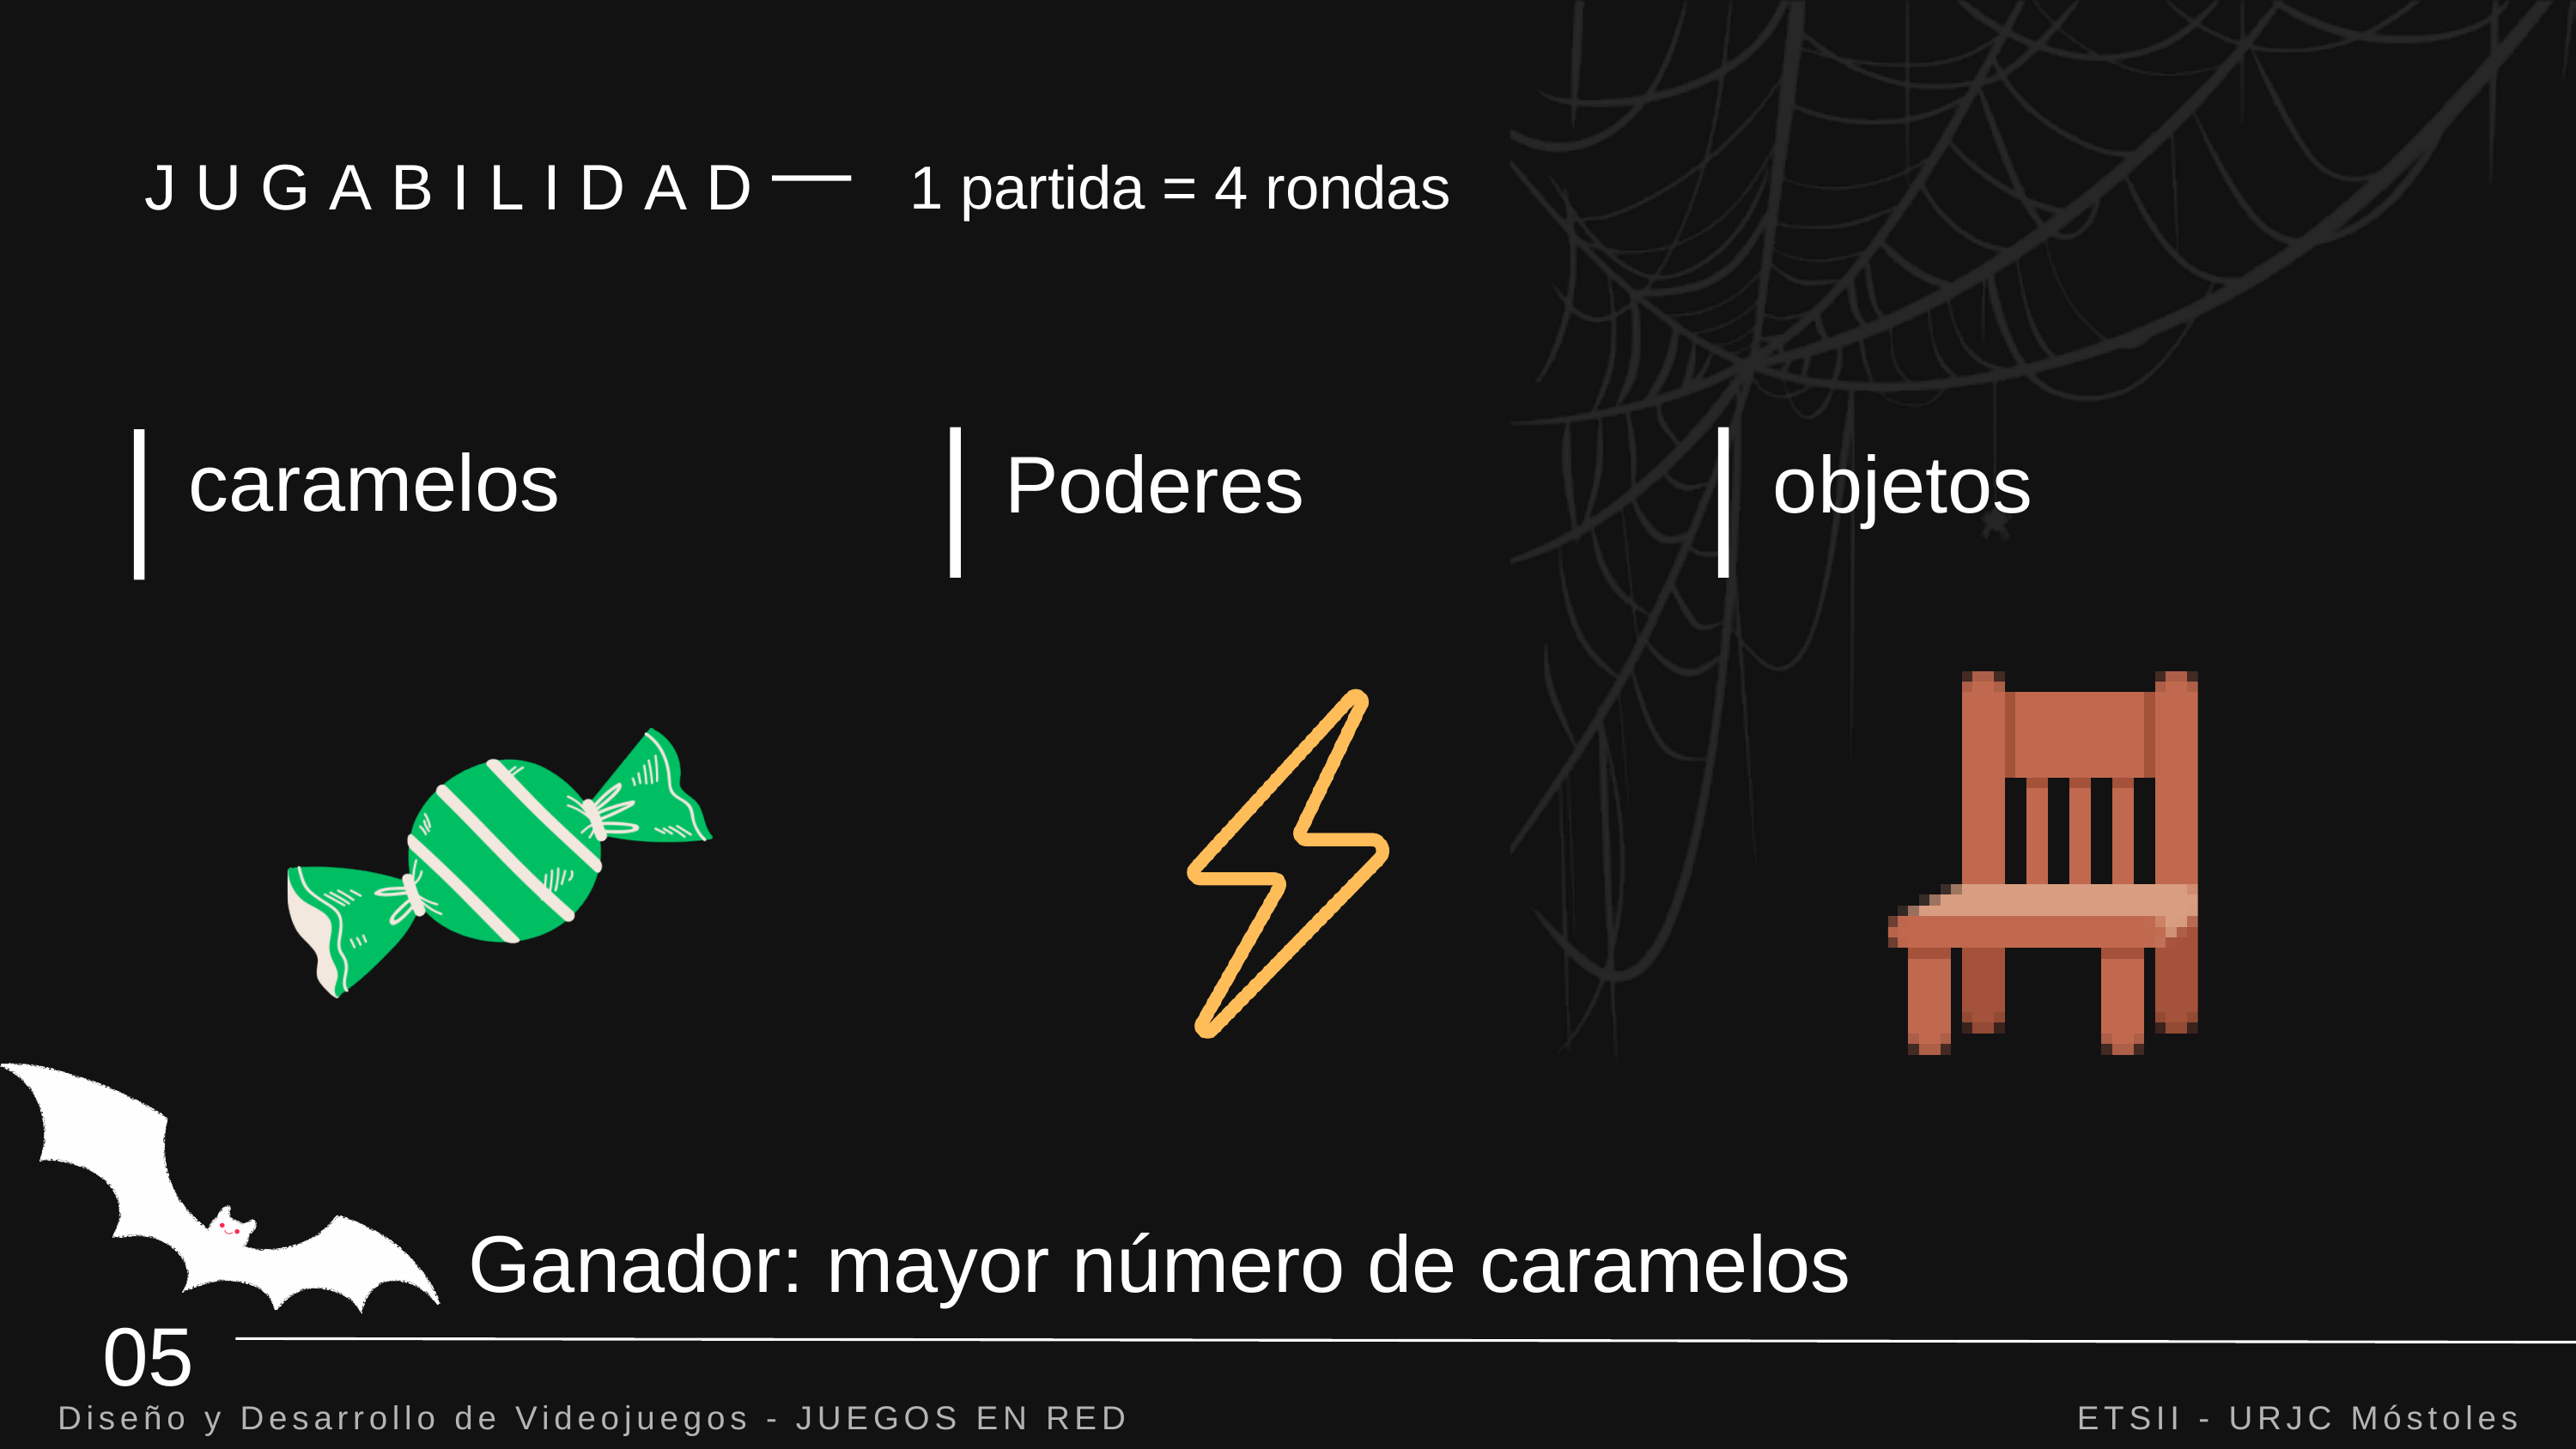

1 partida = 4 rondas
JUGABILIDAD

caramelos
Poderes
objetos

Ganador: mayor número de caramelos
05

Diseño y Desarrollo de Videojuegos - JUEGOS EN RED
ETSII - URJC Móstoles